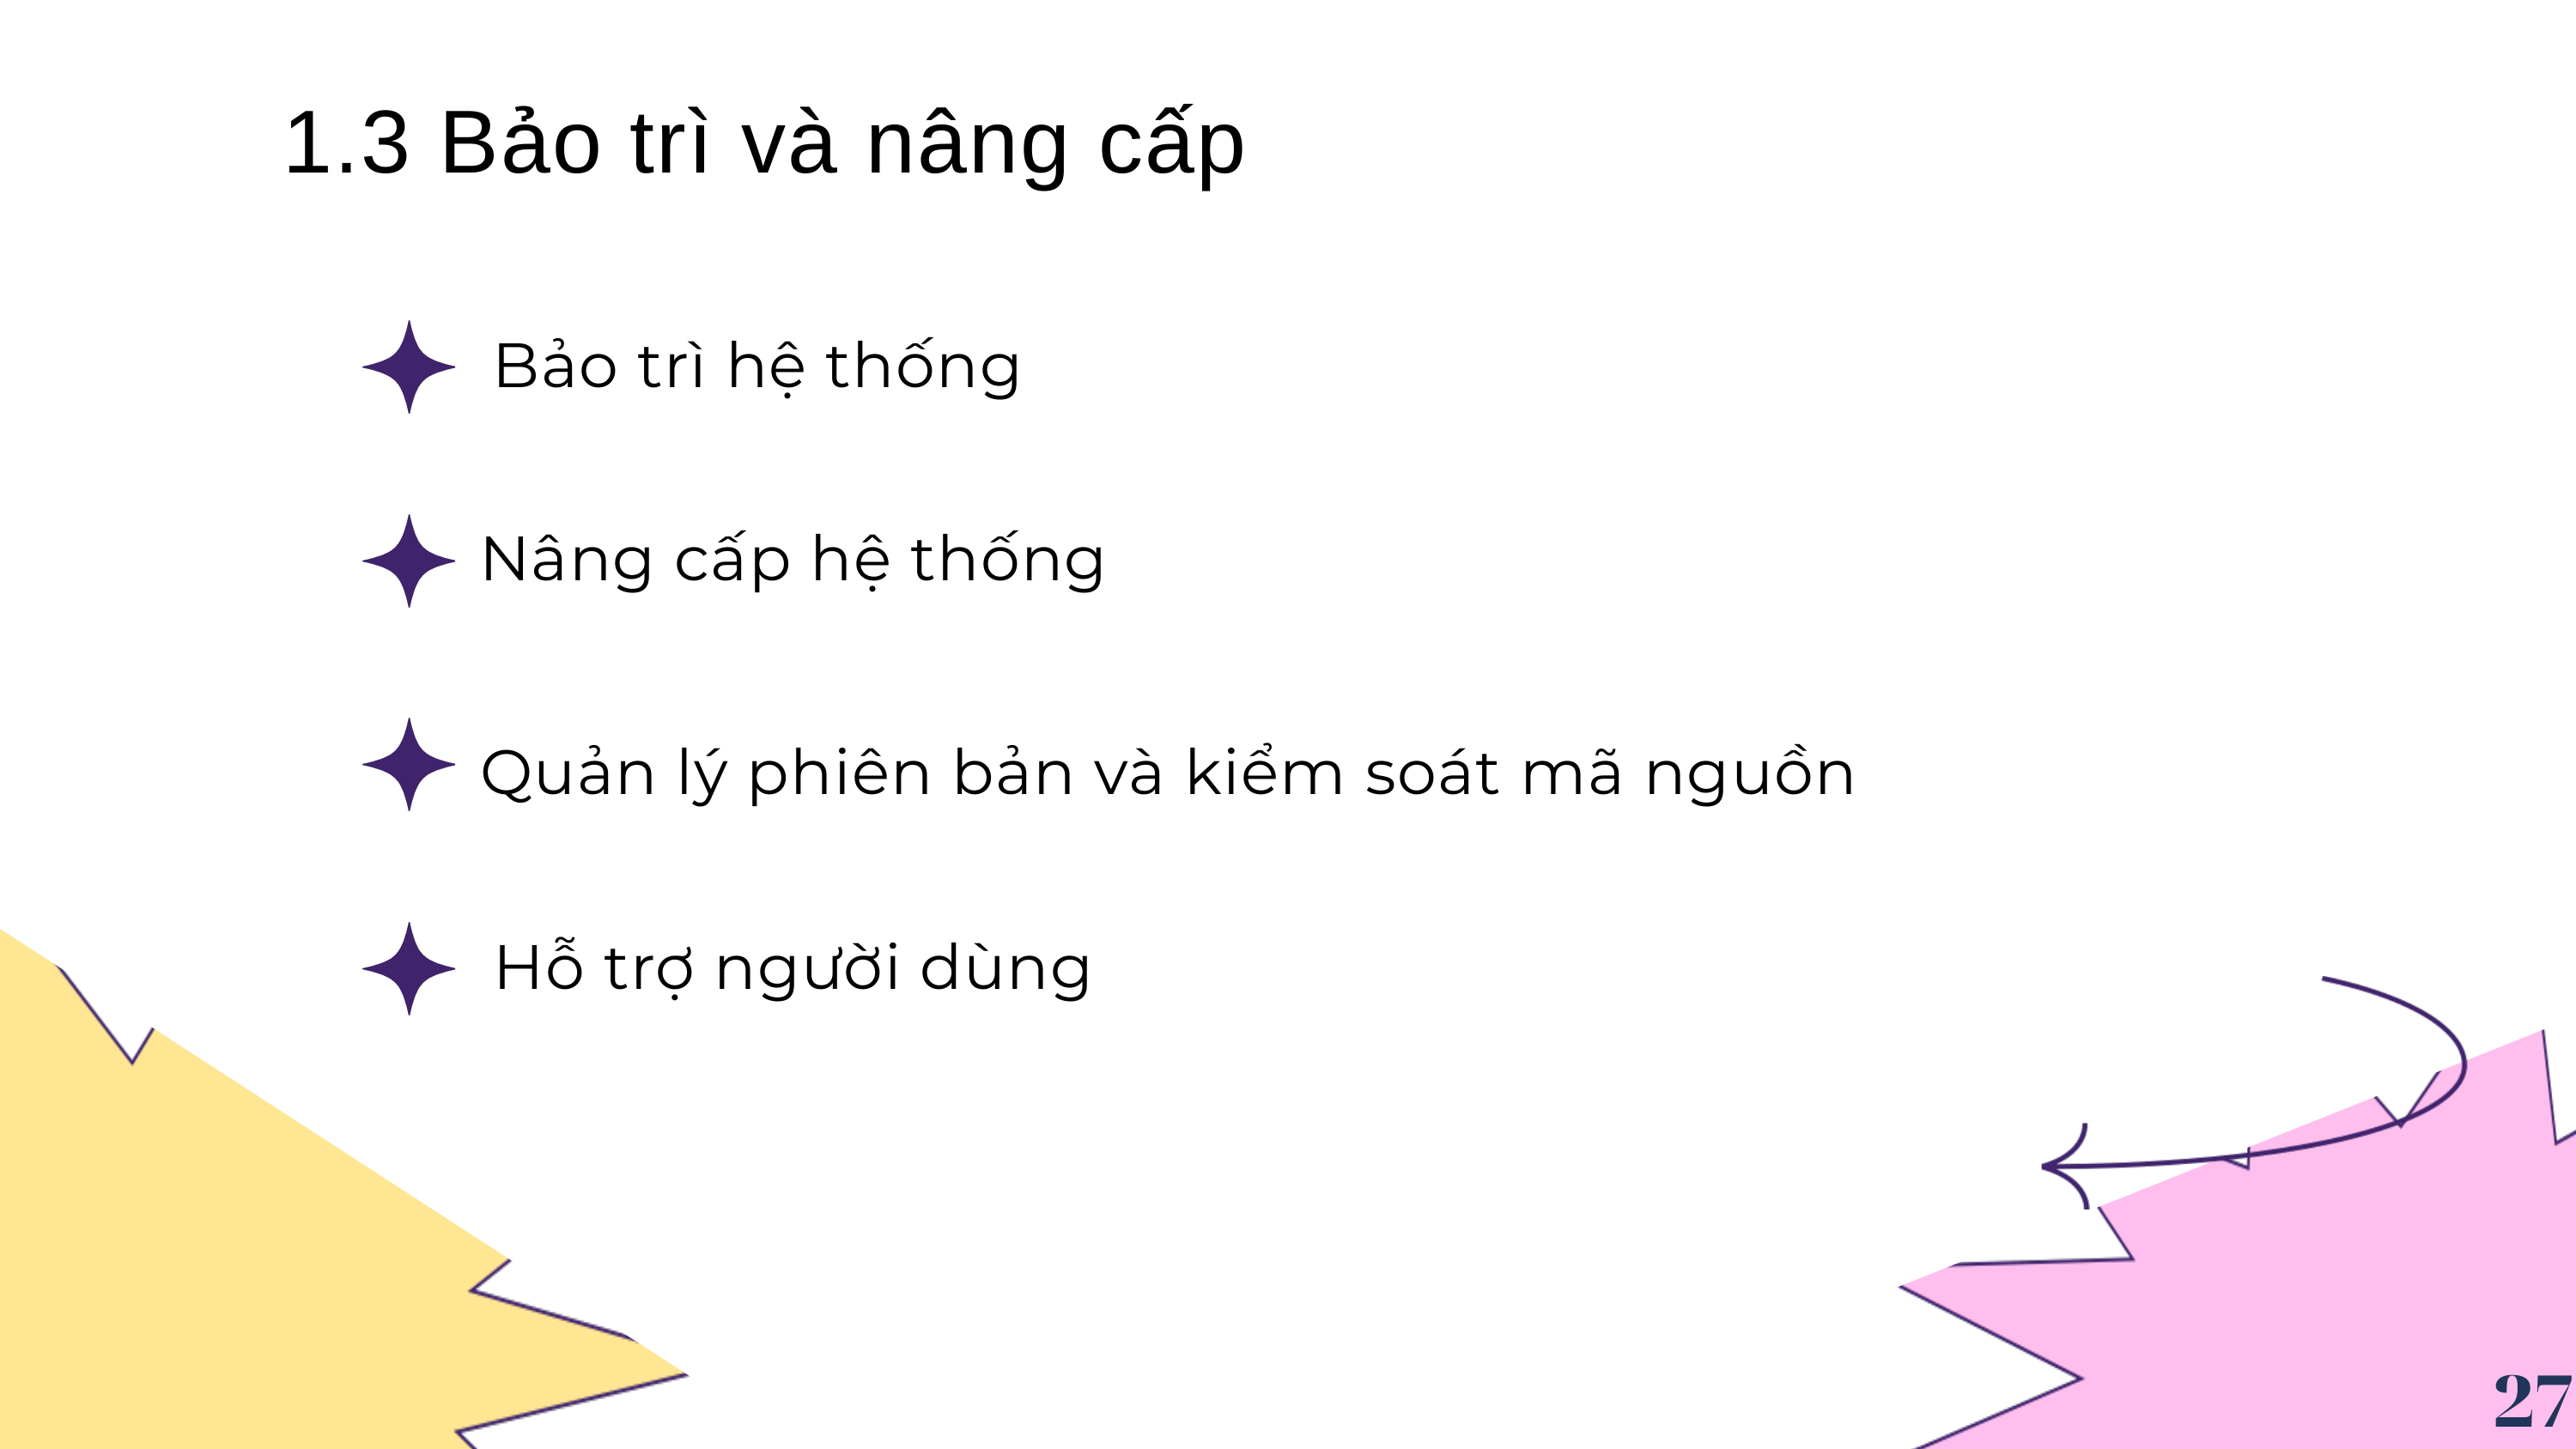

1.3 Bảo trì và nâng cấp
Bảo trì hệ thống

Nâng cấp hệ thống

Quản lý phiên bản và kiểm soát mã nguồn

Hỗ trợ người dùng

27